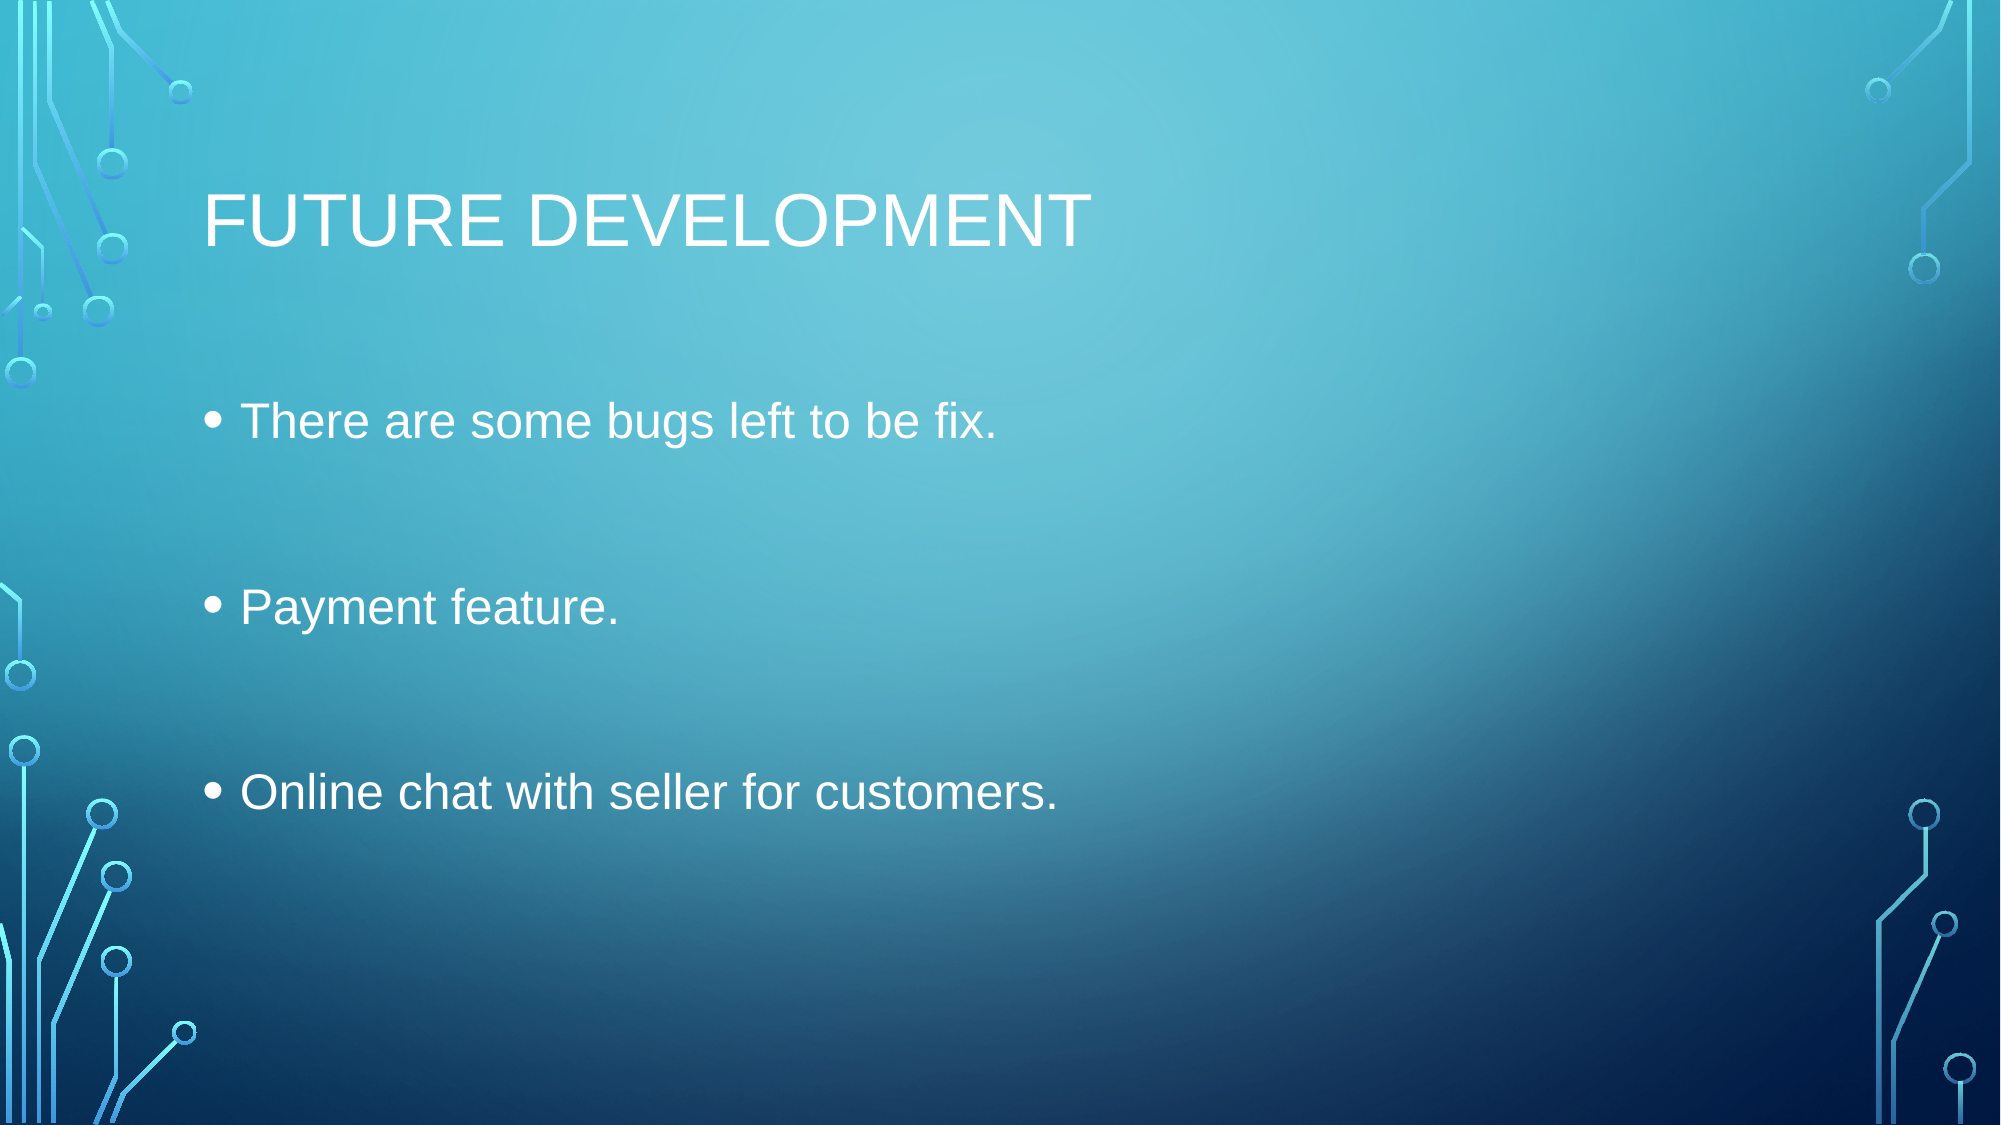

# Future development
There are some bugs left to be fix.

Payment feature.

Online chat with seller for customers.